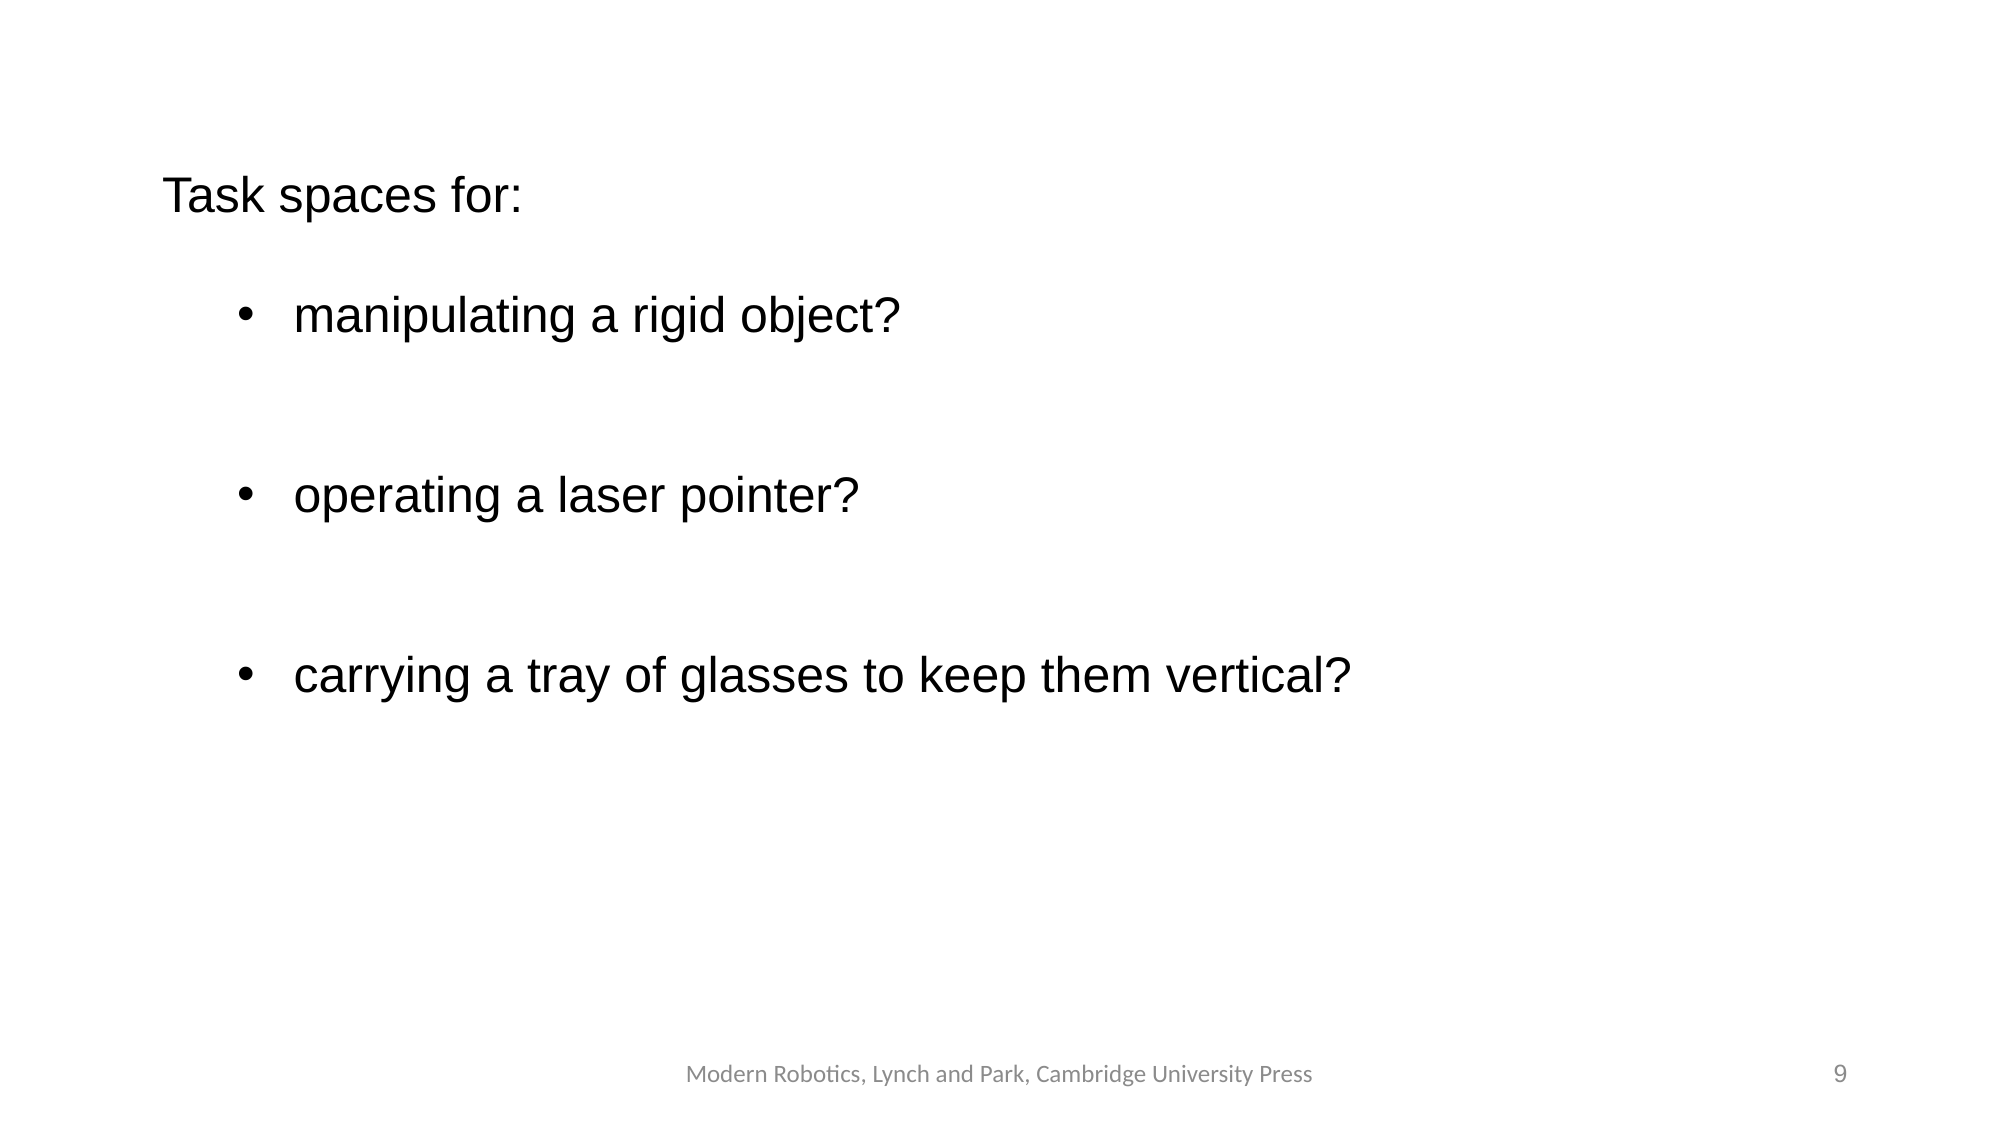

Task spaces for:

manipulating a rigid object?

operating a laser pointer?

carrying a tray of glasses to keep them vertical?
Modern Robotics, Lynch and Park, Cambridge University Press
9